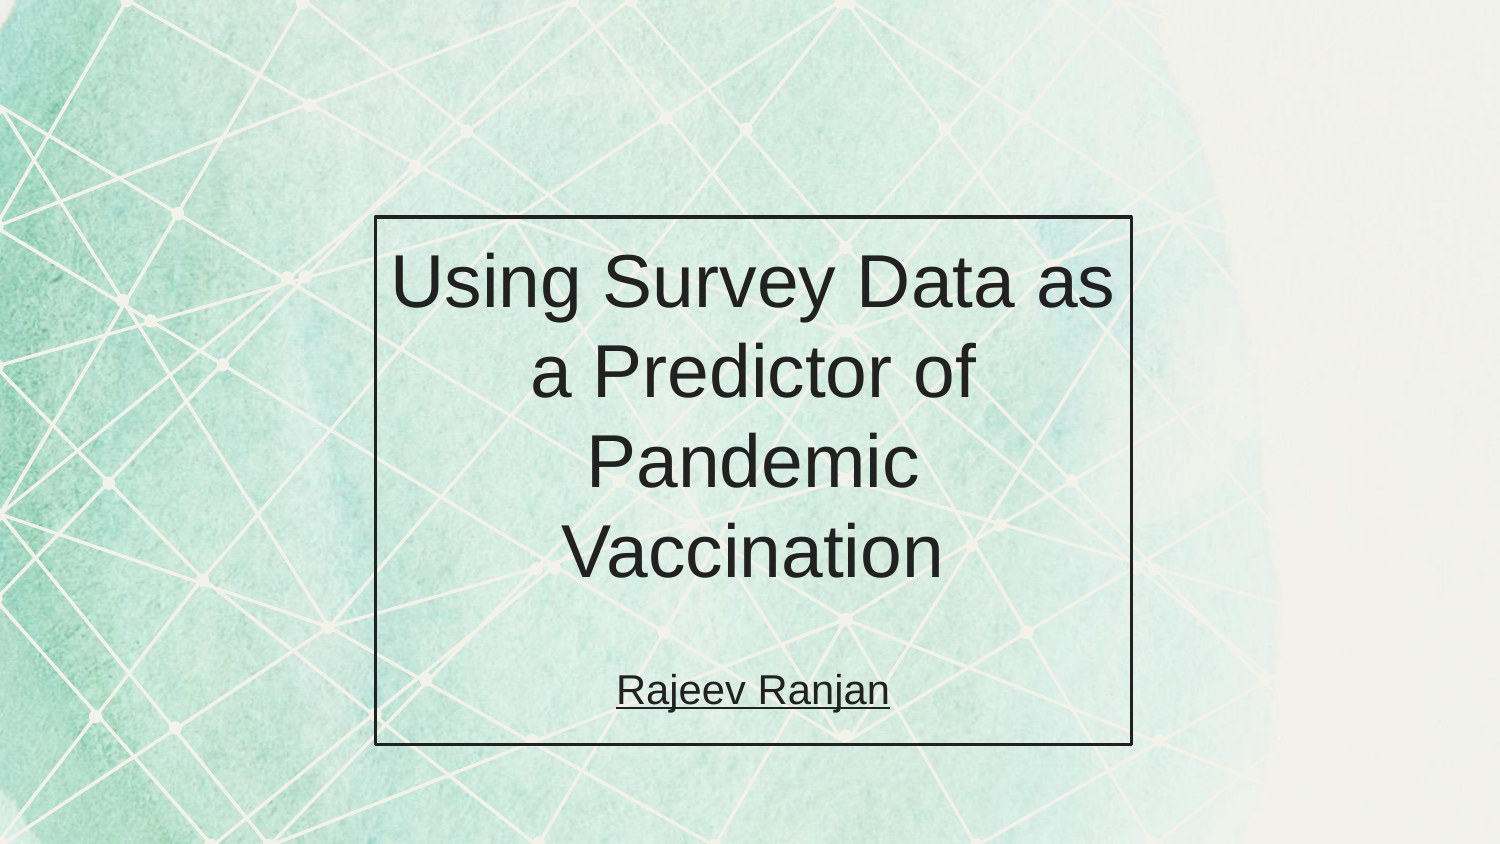

# Using Survey Data as a Predictor of Pandemic Vaccination
Rajeev Ranjan